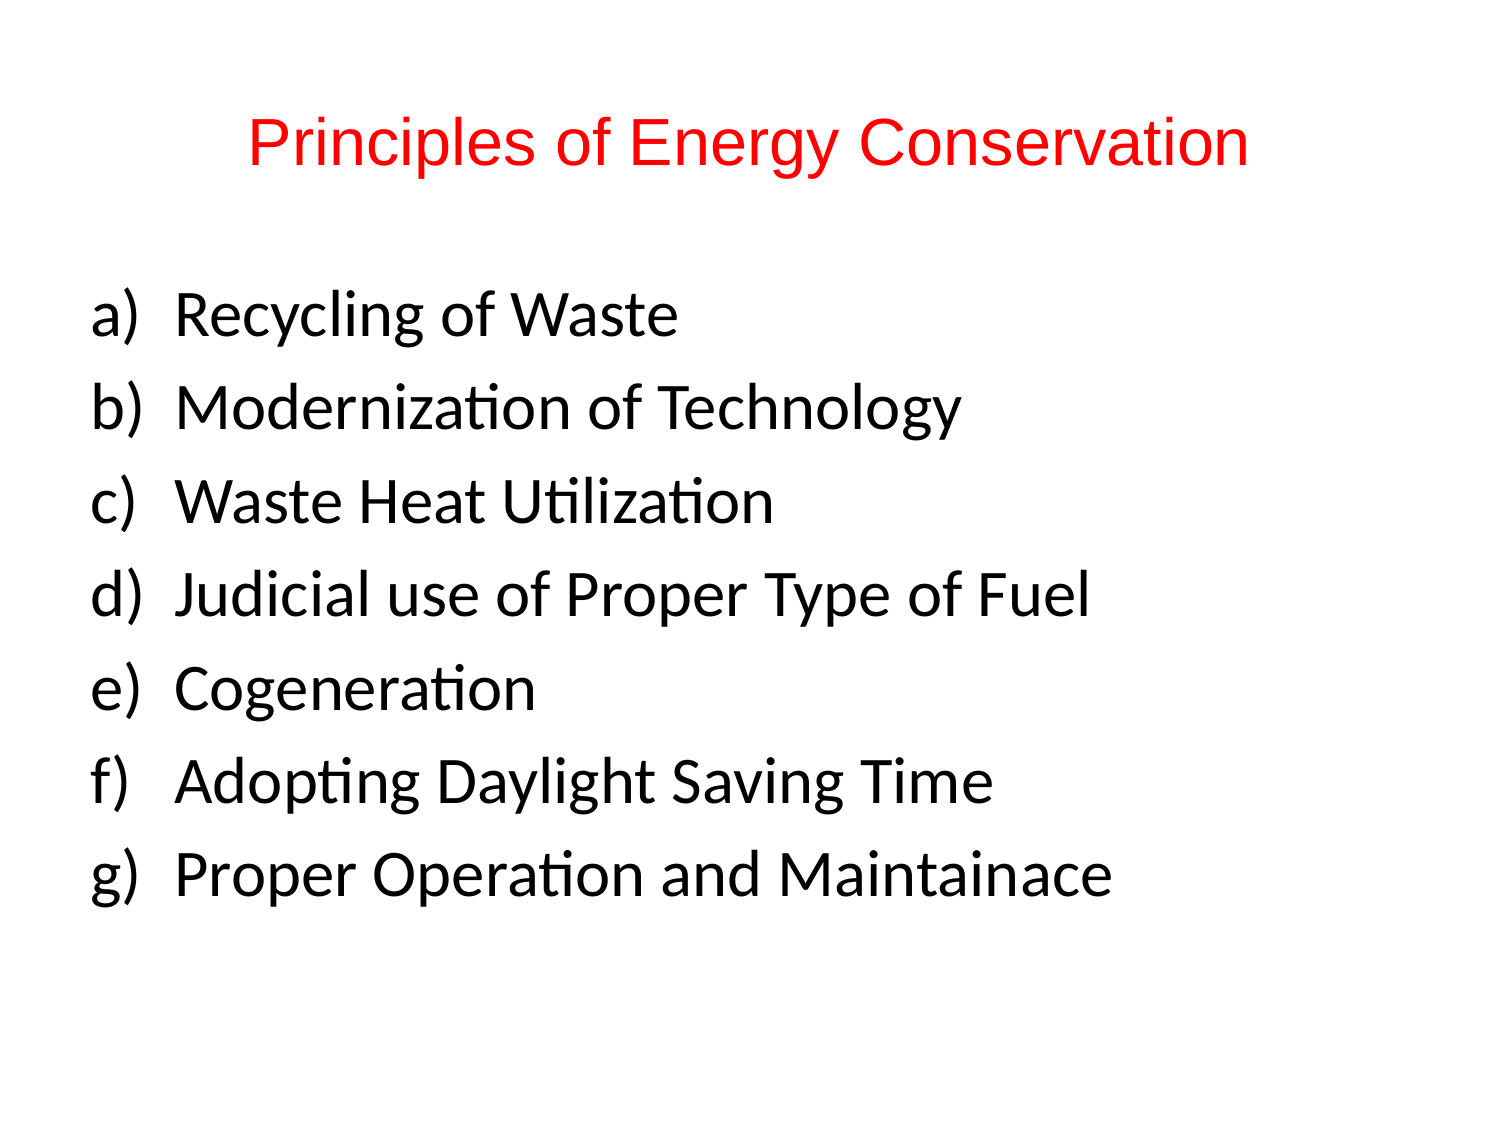

# Principles of Energy Conservation
Recycling of Waste
Modernization of Technology
Waste Heat Utilization
Judicial use of Proper Type of Fuel
Cogeneration
Adopting Daylight Saving Time
Proper Operation and Maintainace